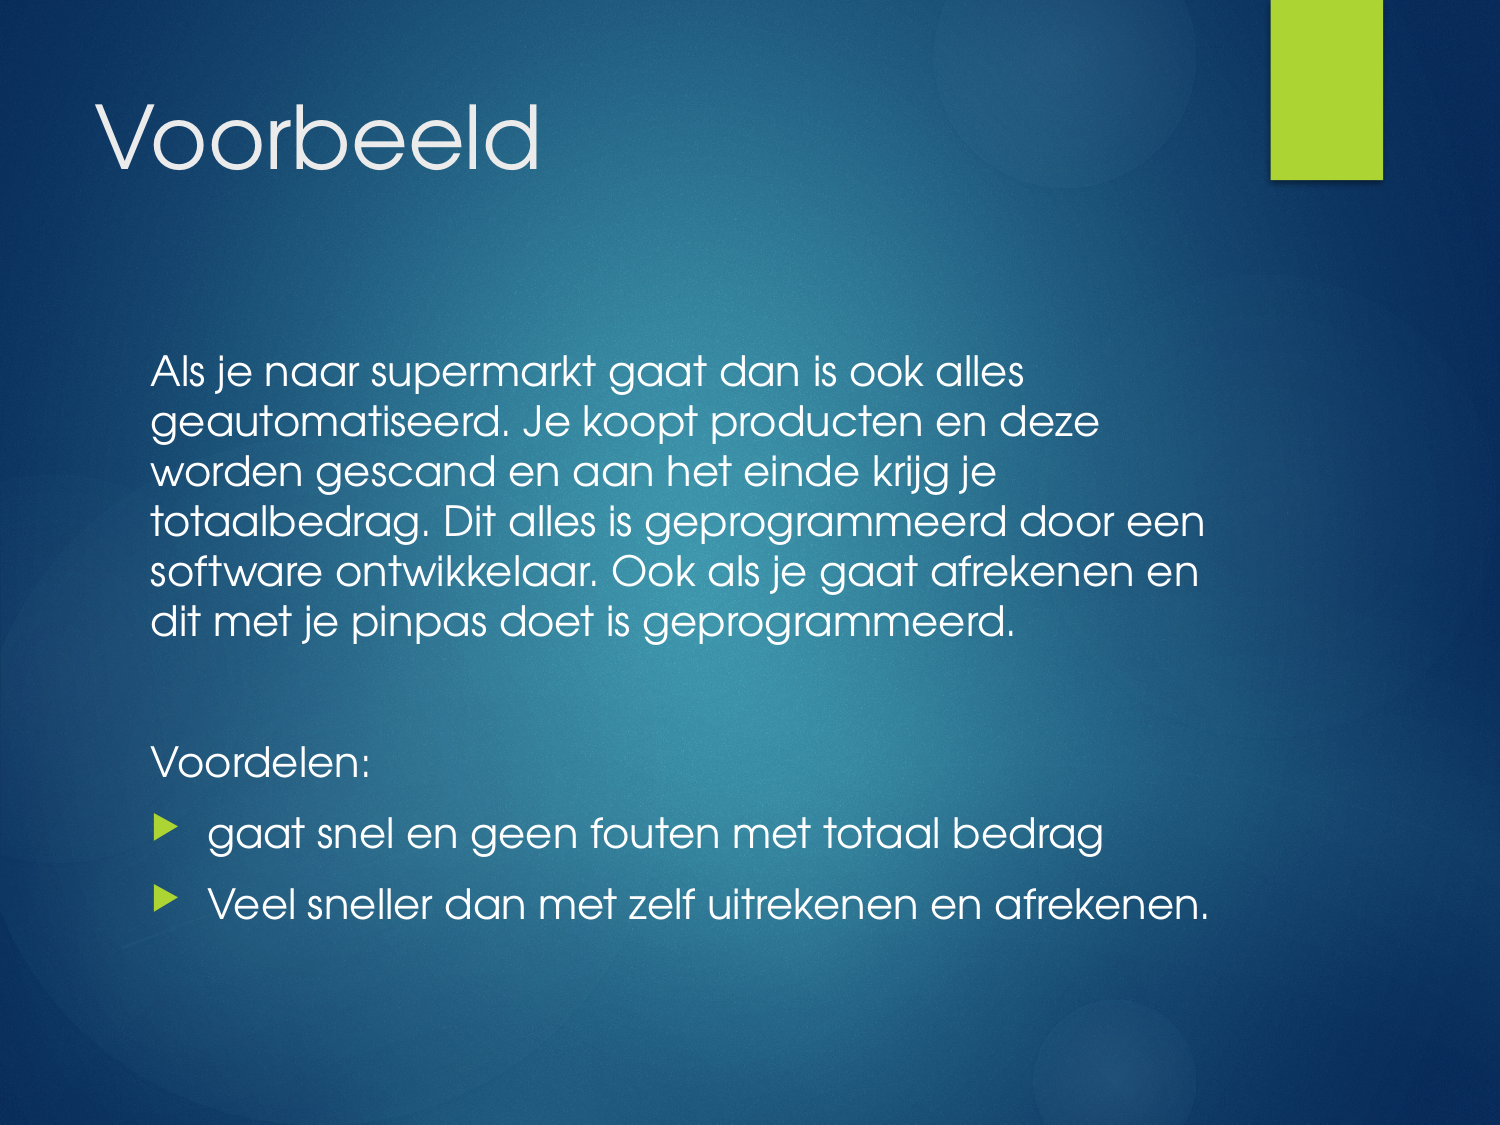

# Voorbeeld
Als je naar supermarkt gaat dan is ook alles geautomatiseerd. Je koopt producten en deze worden gescand en aan het einde krijg je totaalbedrag. Dit alles is geprogrammeerd door een software ontwikkelaar. Ook als je gaat afrekenen en dit met je pinpas doet is geprogrammeerd.

Voordelen:
gaat snel en geen fouten met totaal bedrag
Veel sneller dan met zelf uitrekenen en afrekenen.